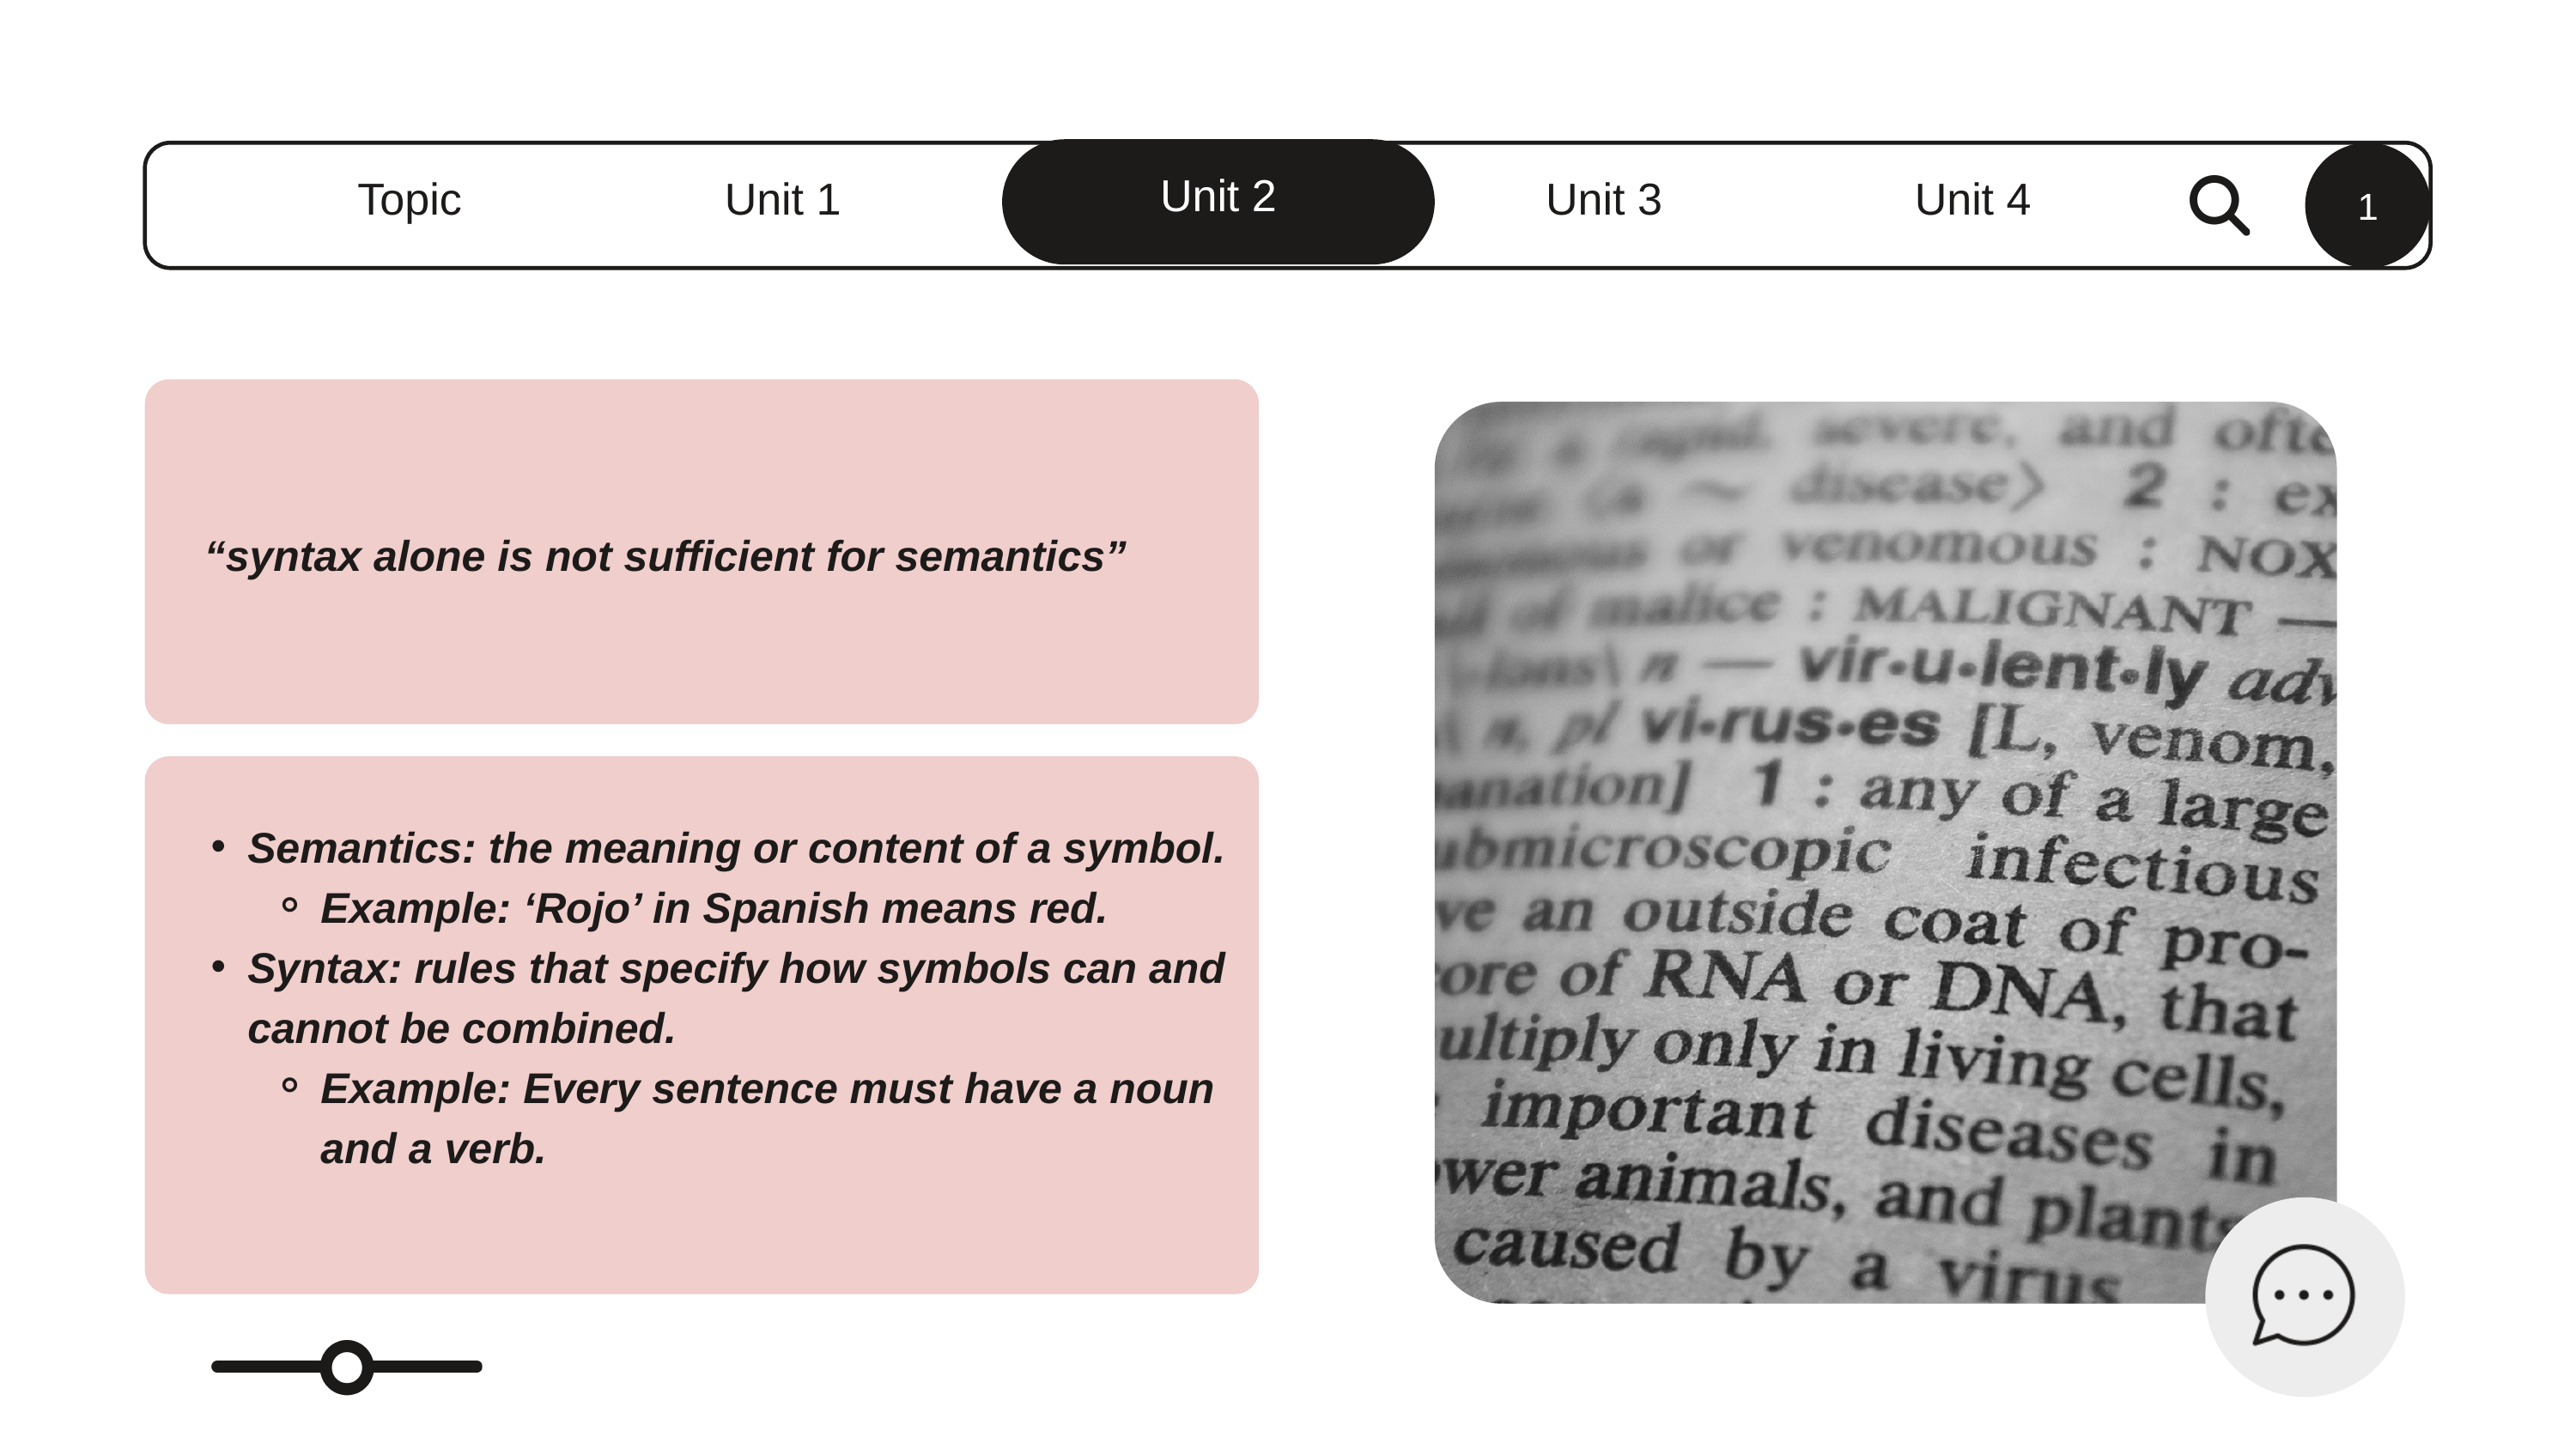

Unit 2

1

Topic

Unit 1

Unit 3

Unit 4

“syntax alone is not sufficient for semantics”

Semantics: the meaning or content of a symbol.
Example: ‘Rojo’ in Spanish means red.
Syntax: rules that specify how symbols can and cannot be combined.
Example: Every sentence must have a noun and a verb.